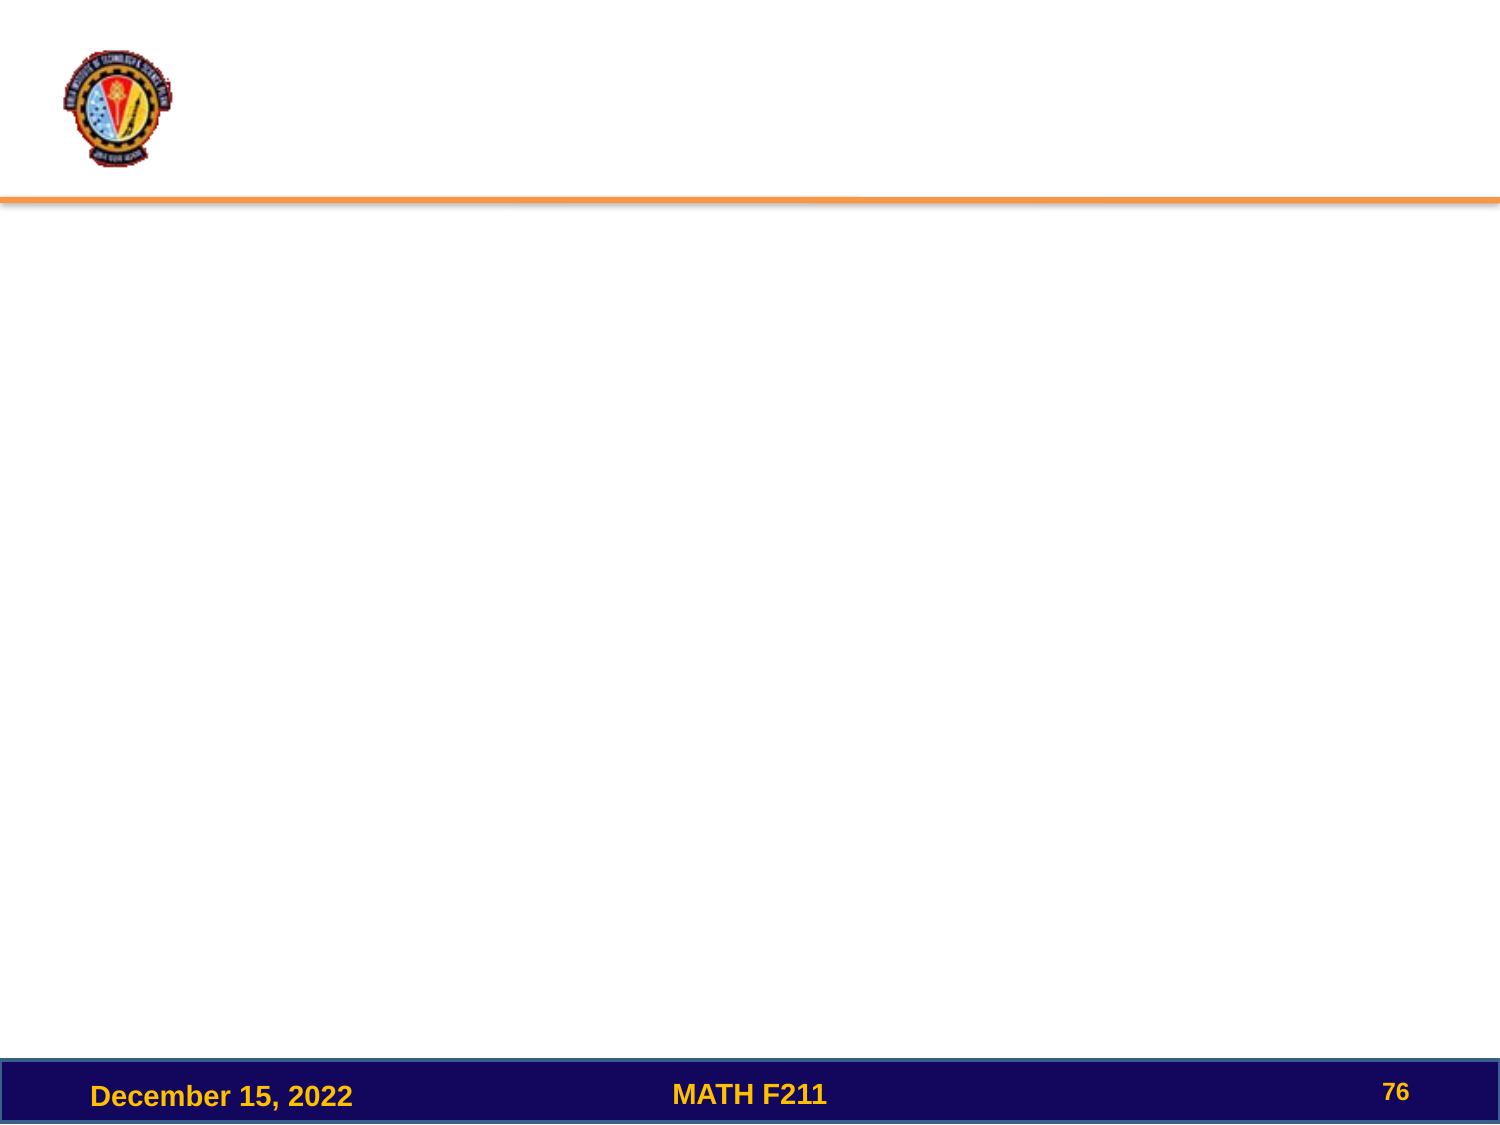

#

76
MATH F211
December 15, 2022